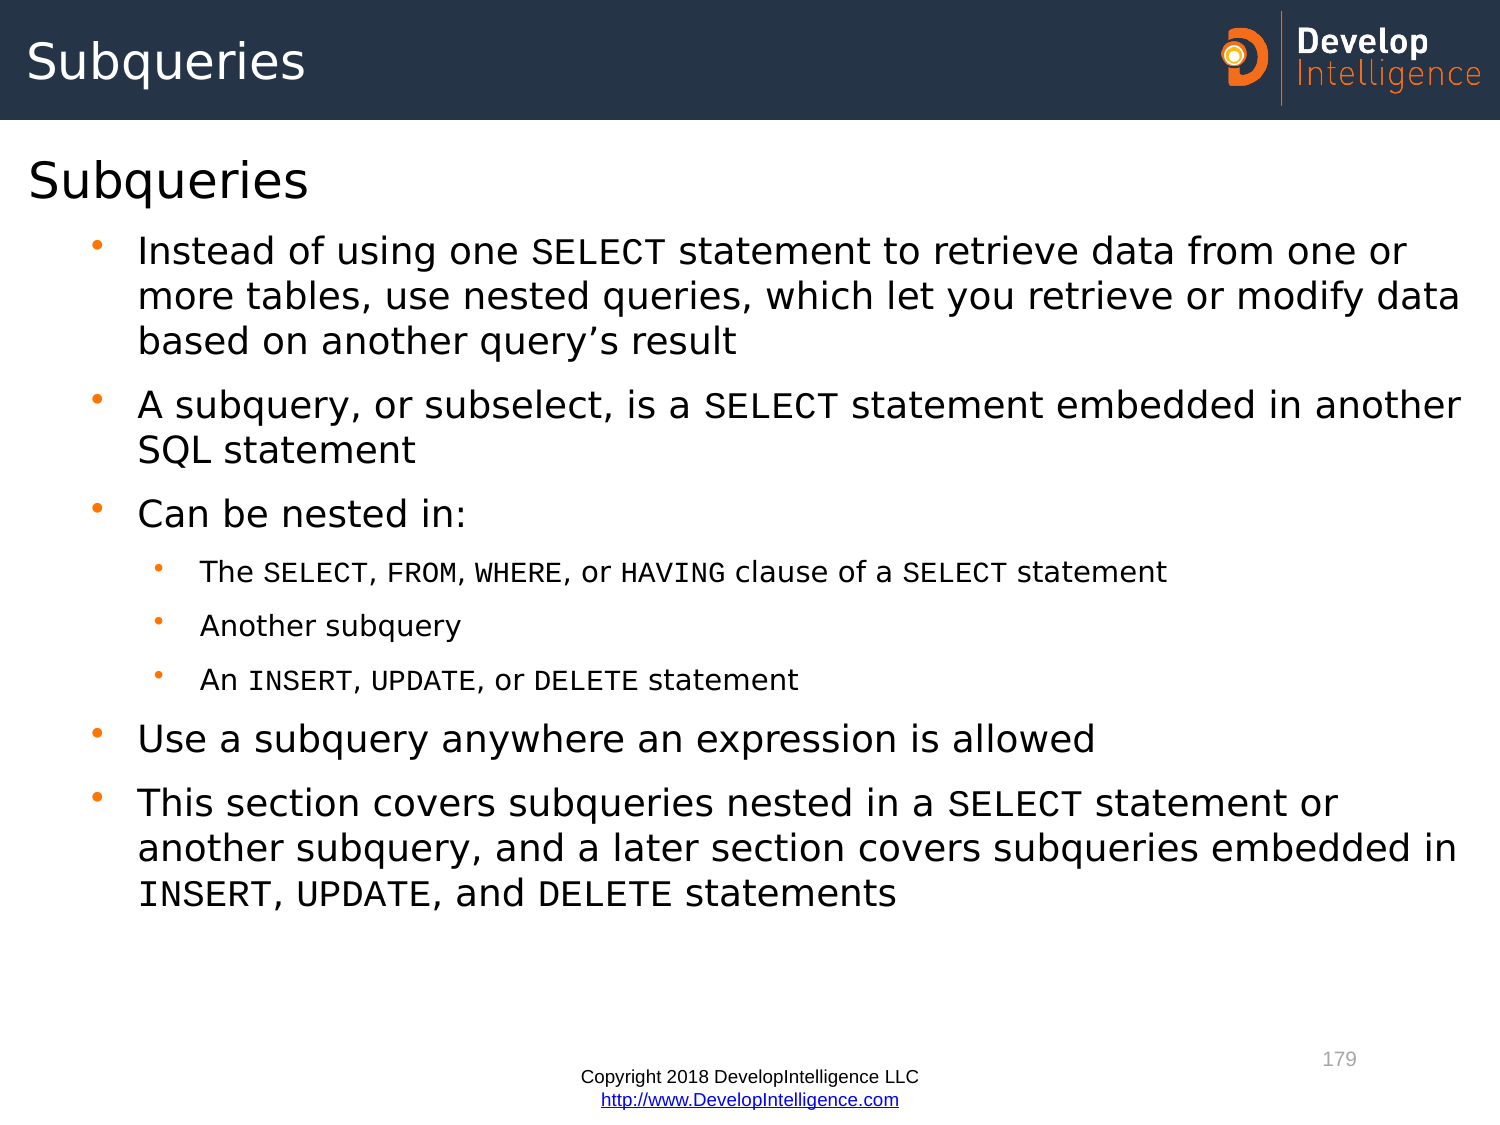

# Subqueries
Subqueries
Instead of using one SELECT statement to retrieve data from one or more tables, use nested queries, which let you retrieve or modify data based on another query’s result
A subquery, or subselect, is a SELECT statement embedded in another SQL statement
Can be nested in:
The SELECT, FROM, WHERE, or HAVING clause of a SELECT statement
Another subquery
An INSERT, UPDATE, or DELETE statement
Use a subquery anywhere an expression is allowed
This section covers subqueries nested in a SELECT statement or another subquery, and a later section covers subqueries embedded in INSERT, UPDATE, and DELETE statements

179